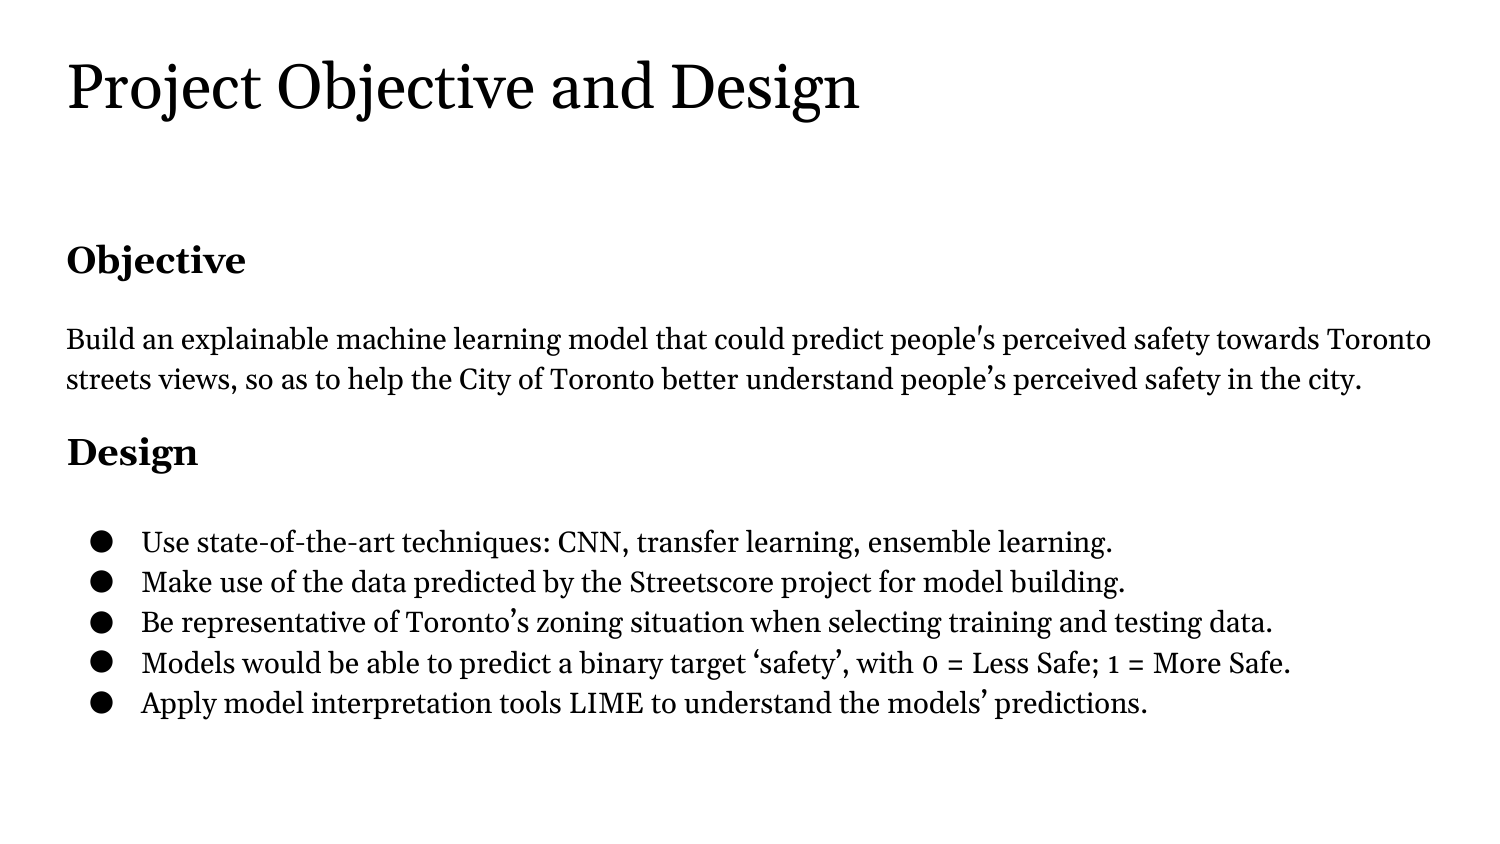

Project Objective and Design

Objective
Build an explainable machine learning model that could predict people's perceived safety towards Toronto streets views, so as to help the City of Toronto better understand people’s perceived safety in the city.
Design

Use state-of-the-art techniques: CNN, transfer learning, ensemble learning.
Make use of the data predicted by the Streetscore project for model building.
Be representative of Toronto’s zoning situation when selecting training and testing data.
Models would be able to predict a binary target ‘safety’, with 0 = Less Safe; 1 = More Safe.
Apply model interpretation tools LIME to understand the models’ predictions.